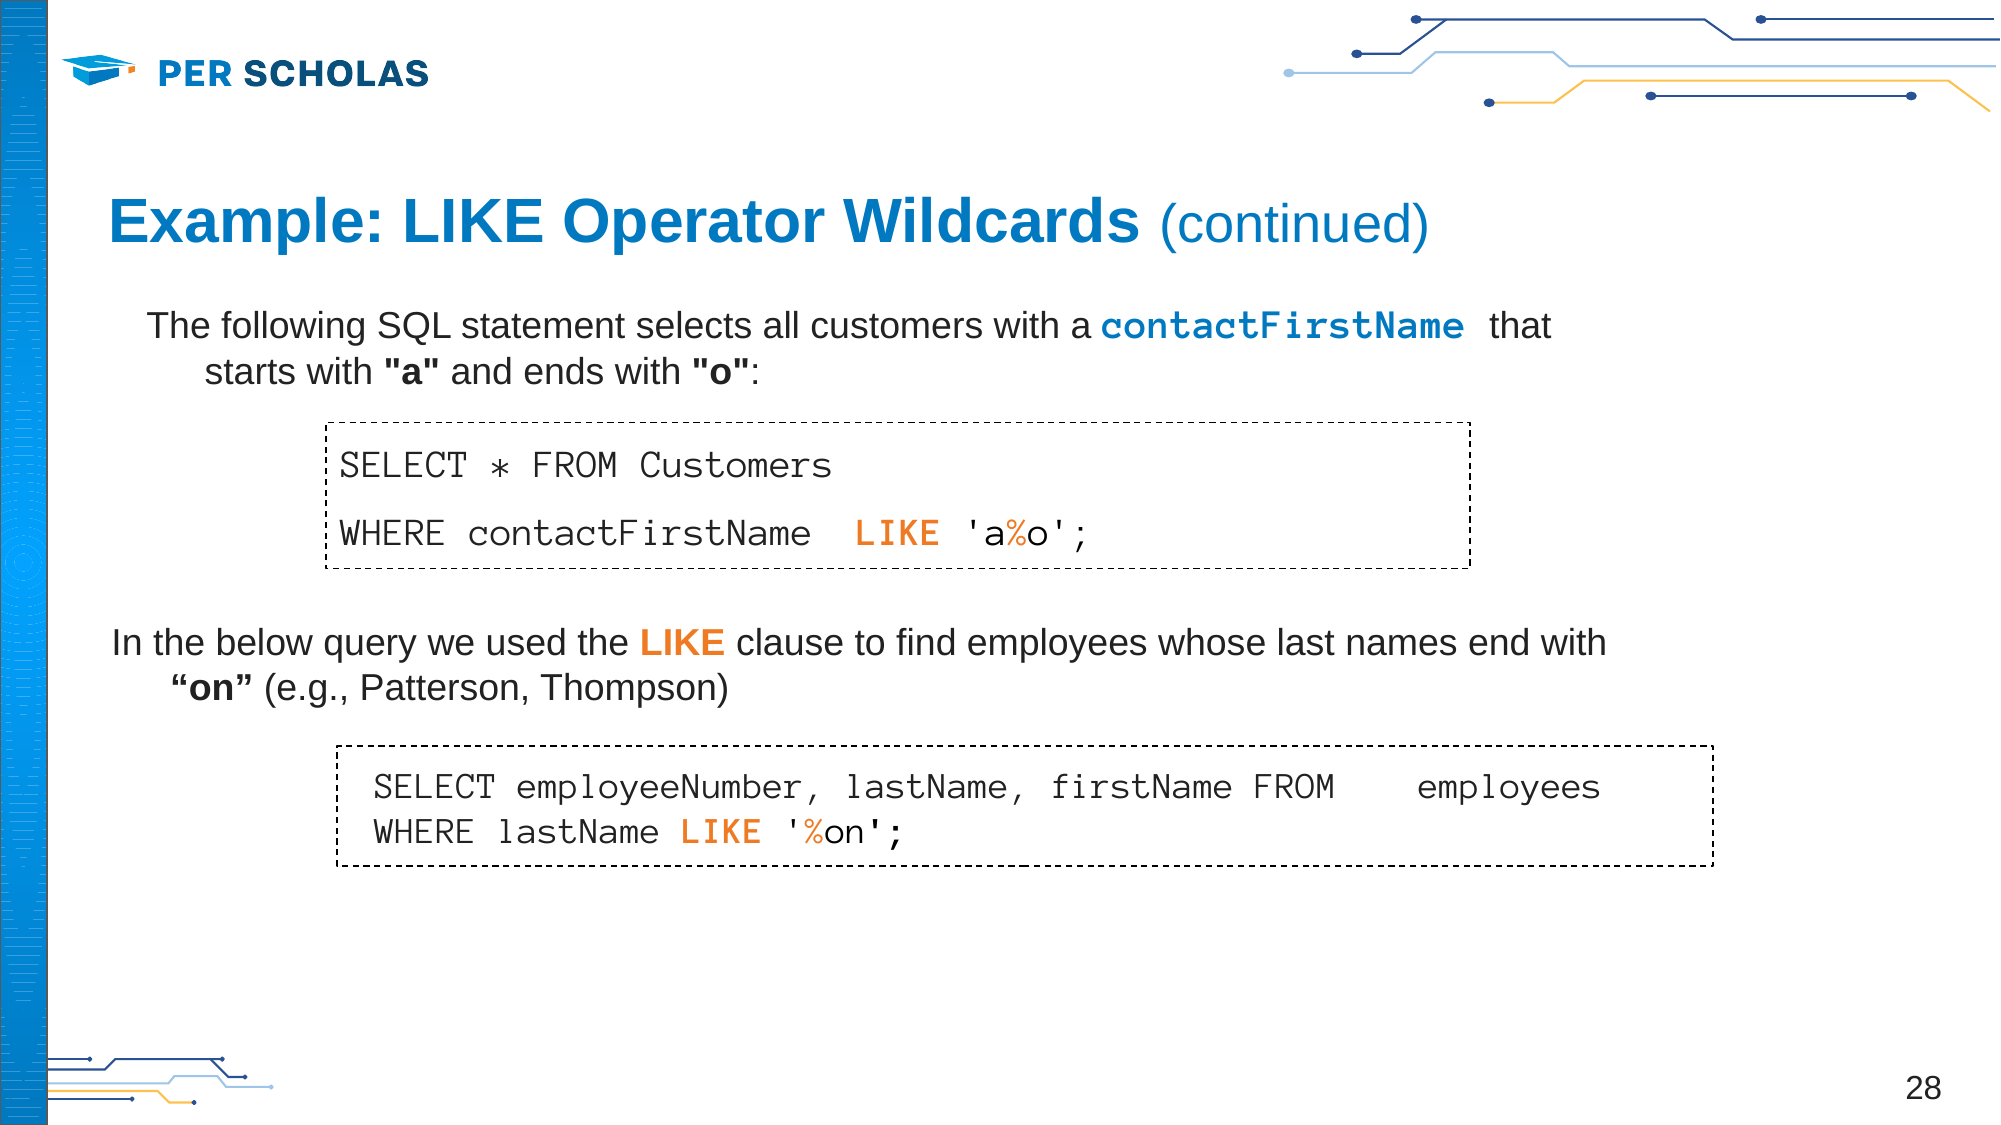

# Example: LIKE Operator Wildcards (continued)
The following SQL statement selects all customers with a contactFirstName that starts with "a" and ends with "o":
SELECT * FROM Customers
WHERE contactFirstName  LIKE 'a%o';
In the below query we used the LIKE clause to find employees whose last names end with “on” (e.g., Patterson, Thompson)
SELECT employeeNumber, lastName, firstName FROM    employees
WHERE lastName LIKE '%on';
28